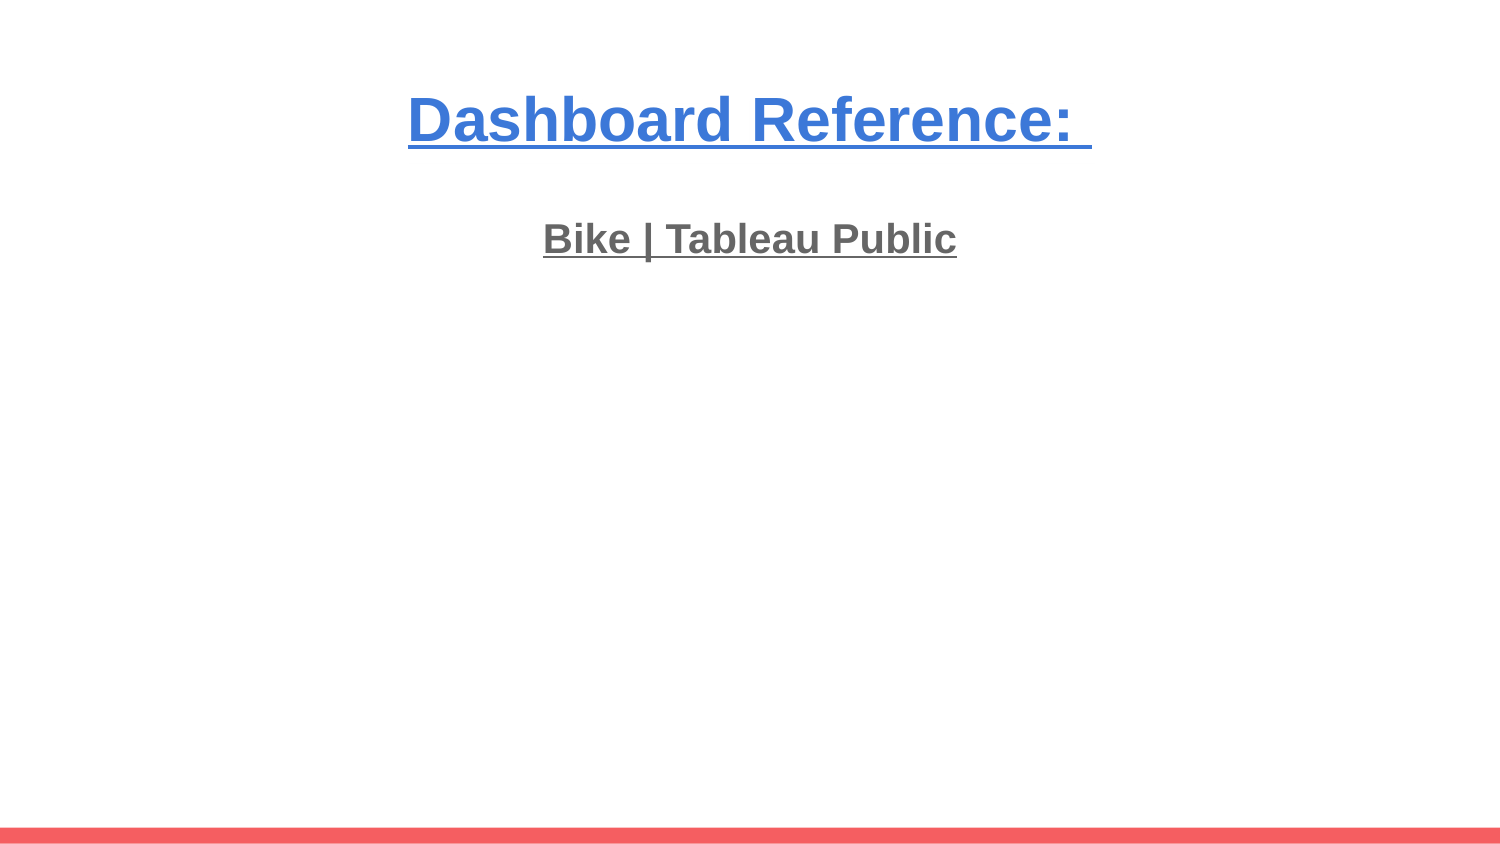

# Dashboard Reference:
Bike | Tableau Public